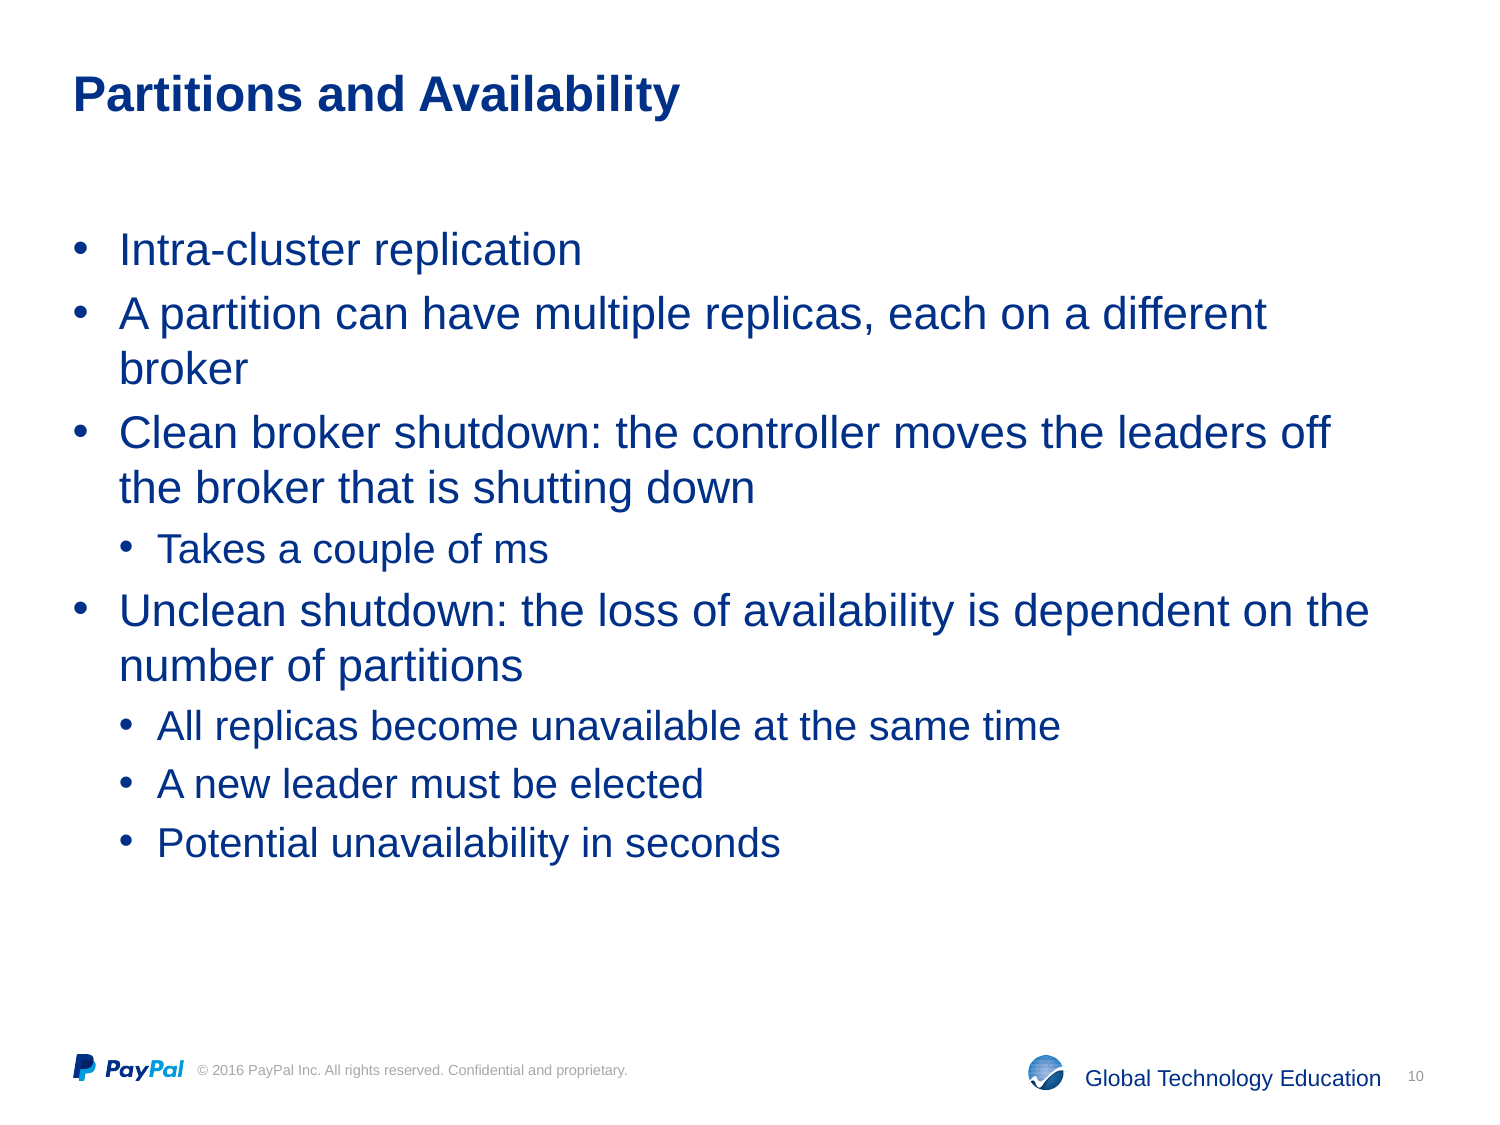

# Partitions and Availability
Intra-cluster replication
A partition can have multiple replicas, each on a different broker
Clean broker shutdown: the controller moves the leaders off the broker that is shutting down
Takes a couple of ms
Unclean shutdown: the loss of availability is dependent on the number of partitions
All replicas become unavailable at the same time
A new leader must be elected
Potential unavailability in seconds
10